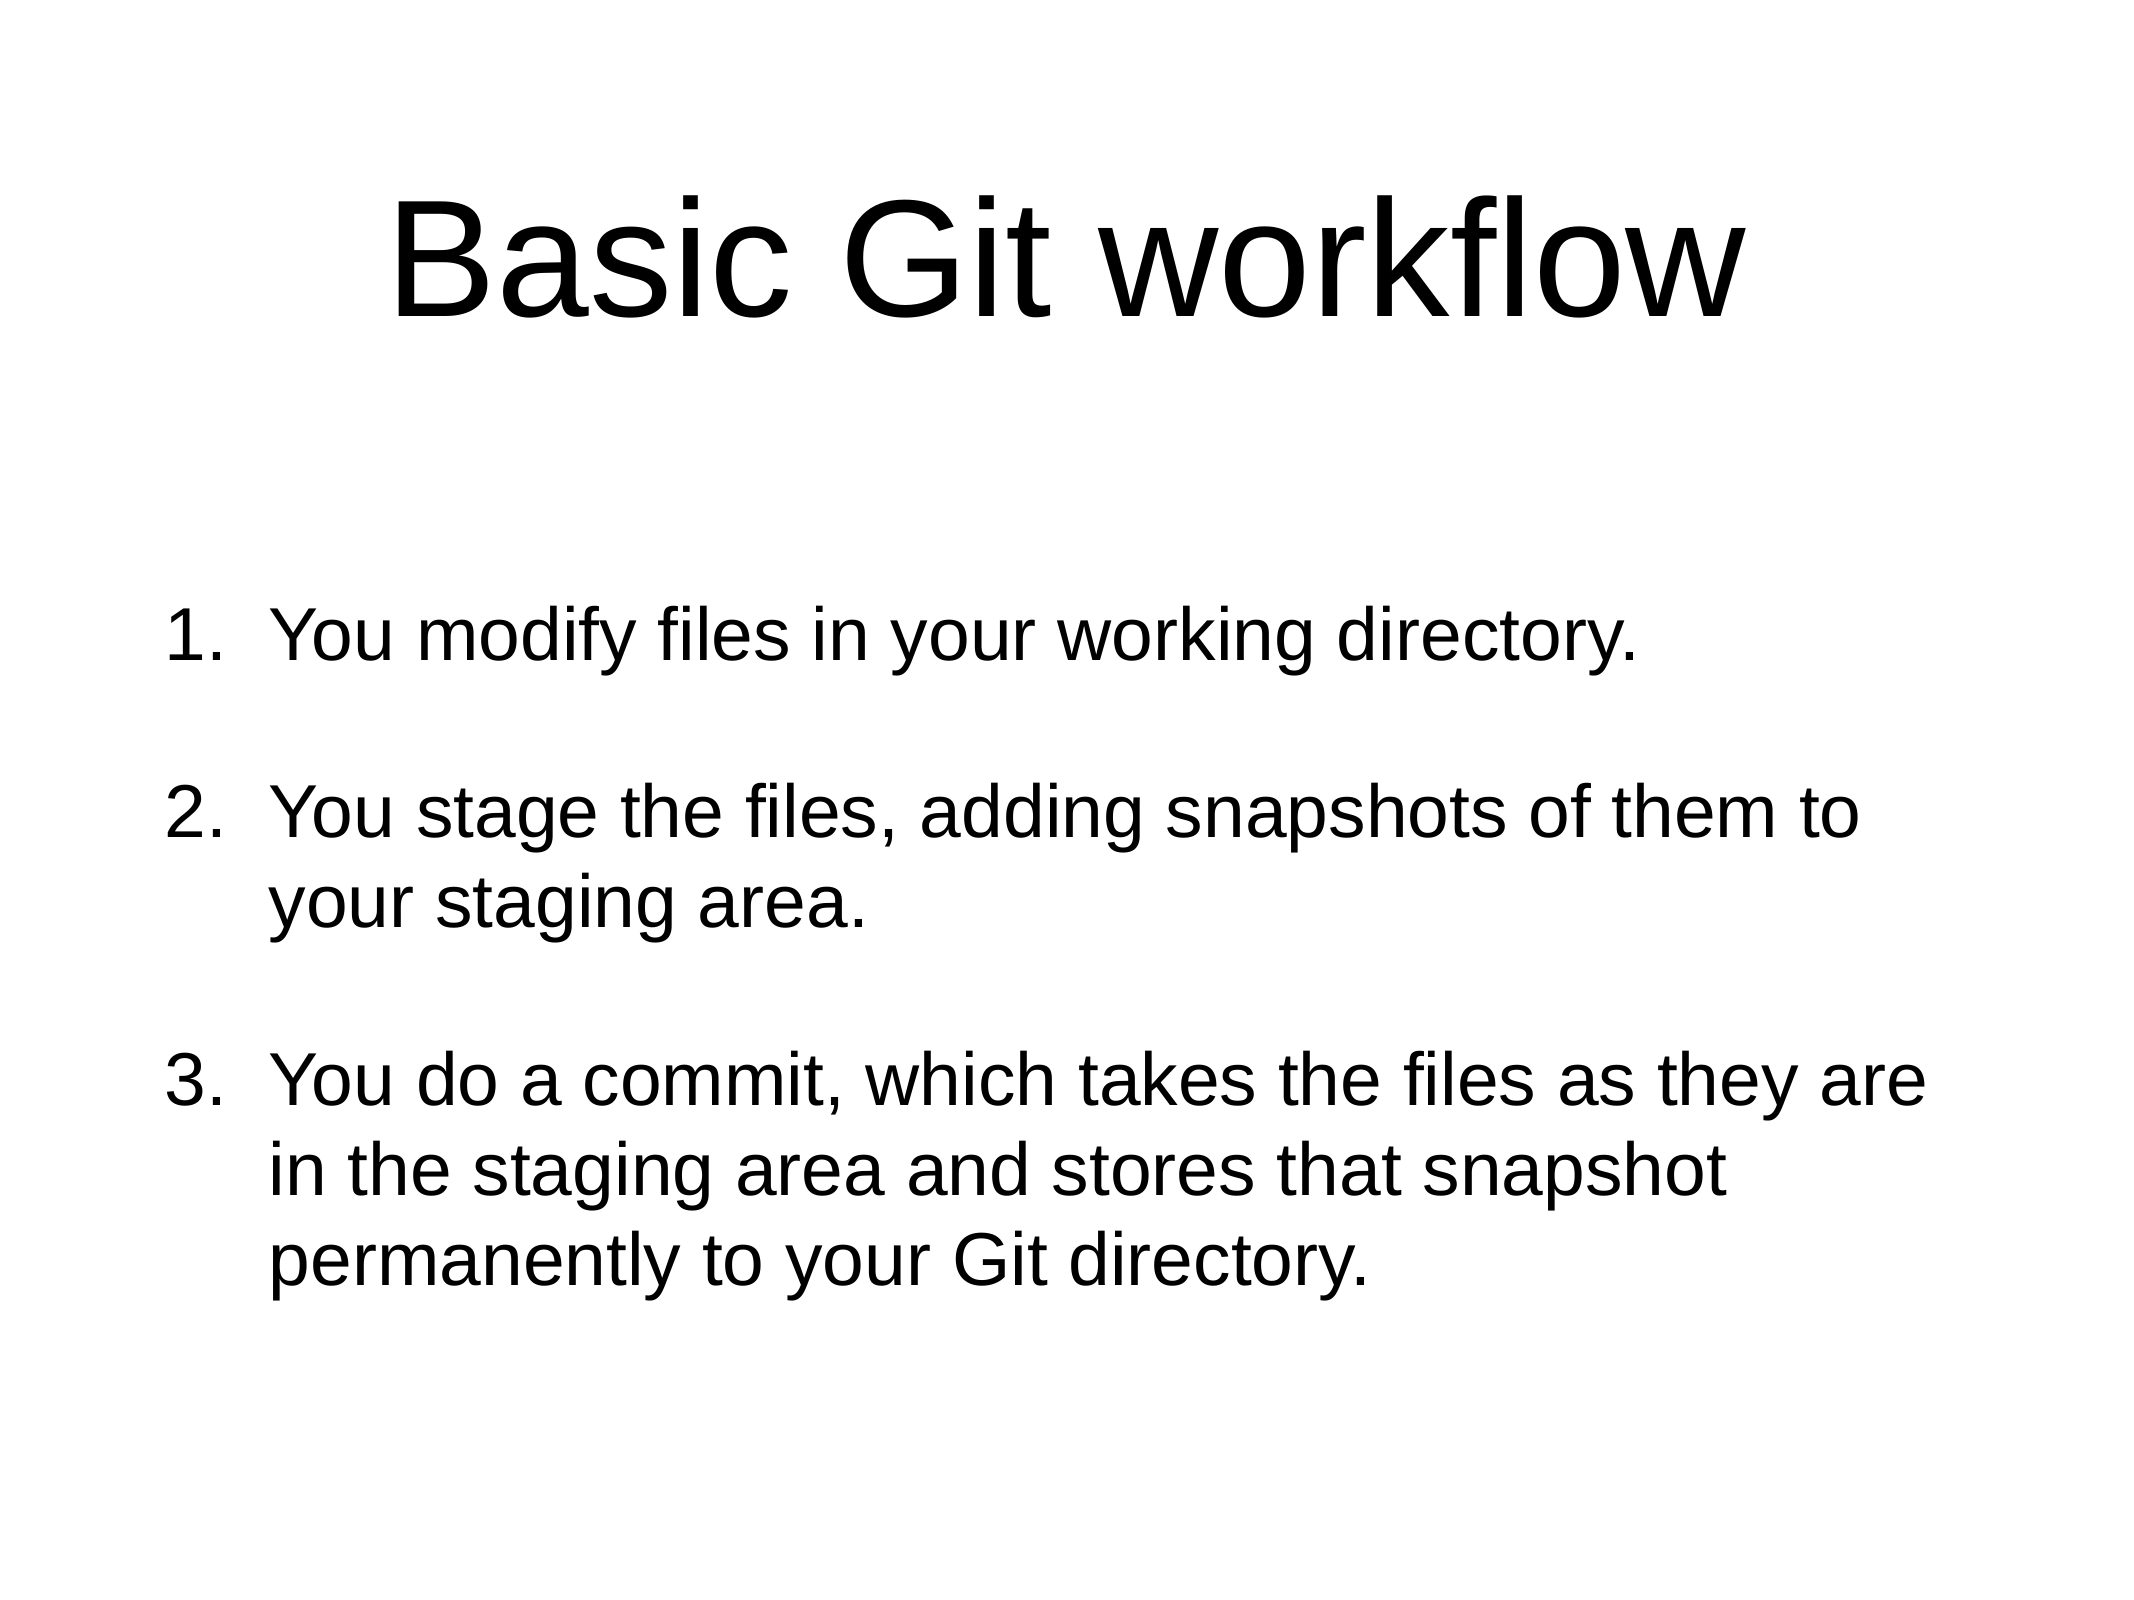

# Basic Git workflow
You modify files in your working directory.
You stage the files, adding snapshots of them to your staging area.
You do a commit, which takes the files as they are in the staging area and stores that snapshot permanently to your Git directory.